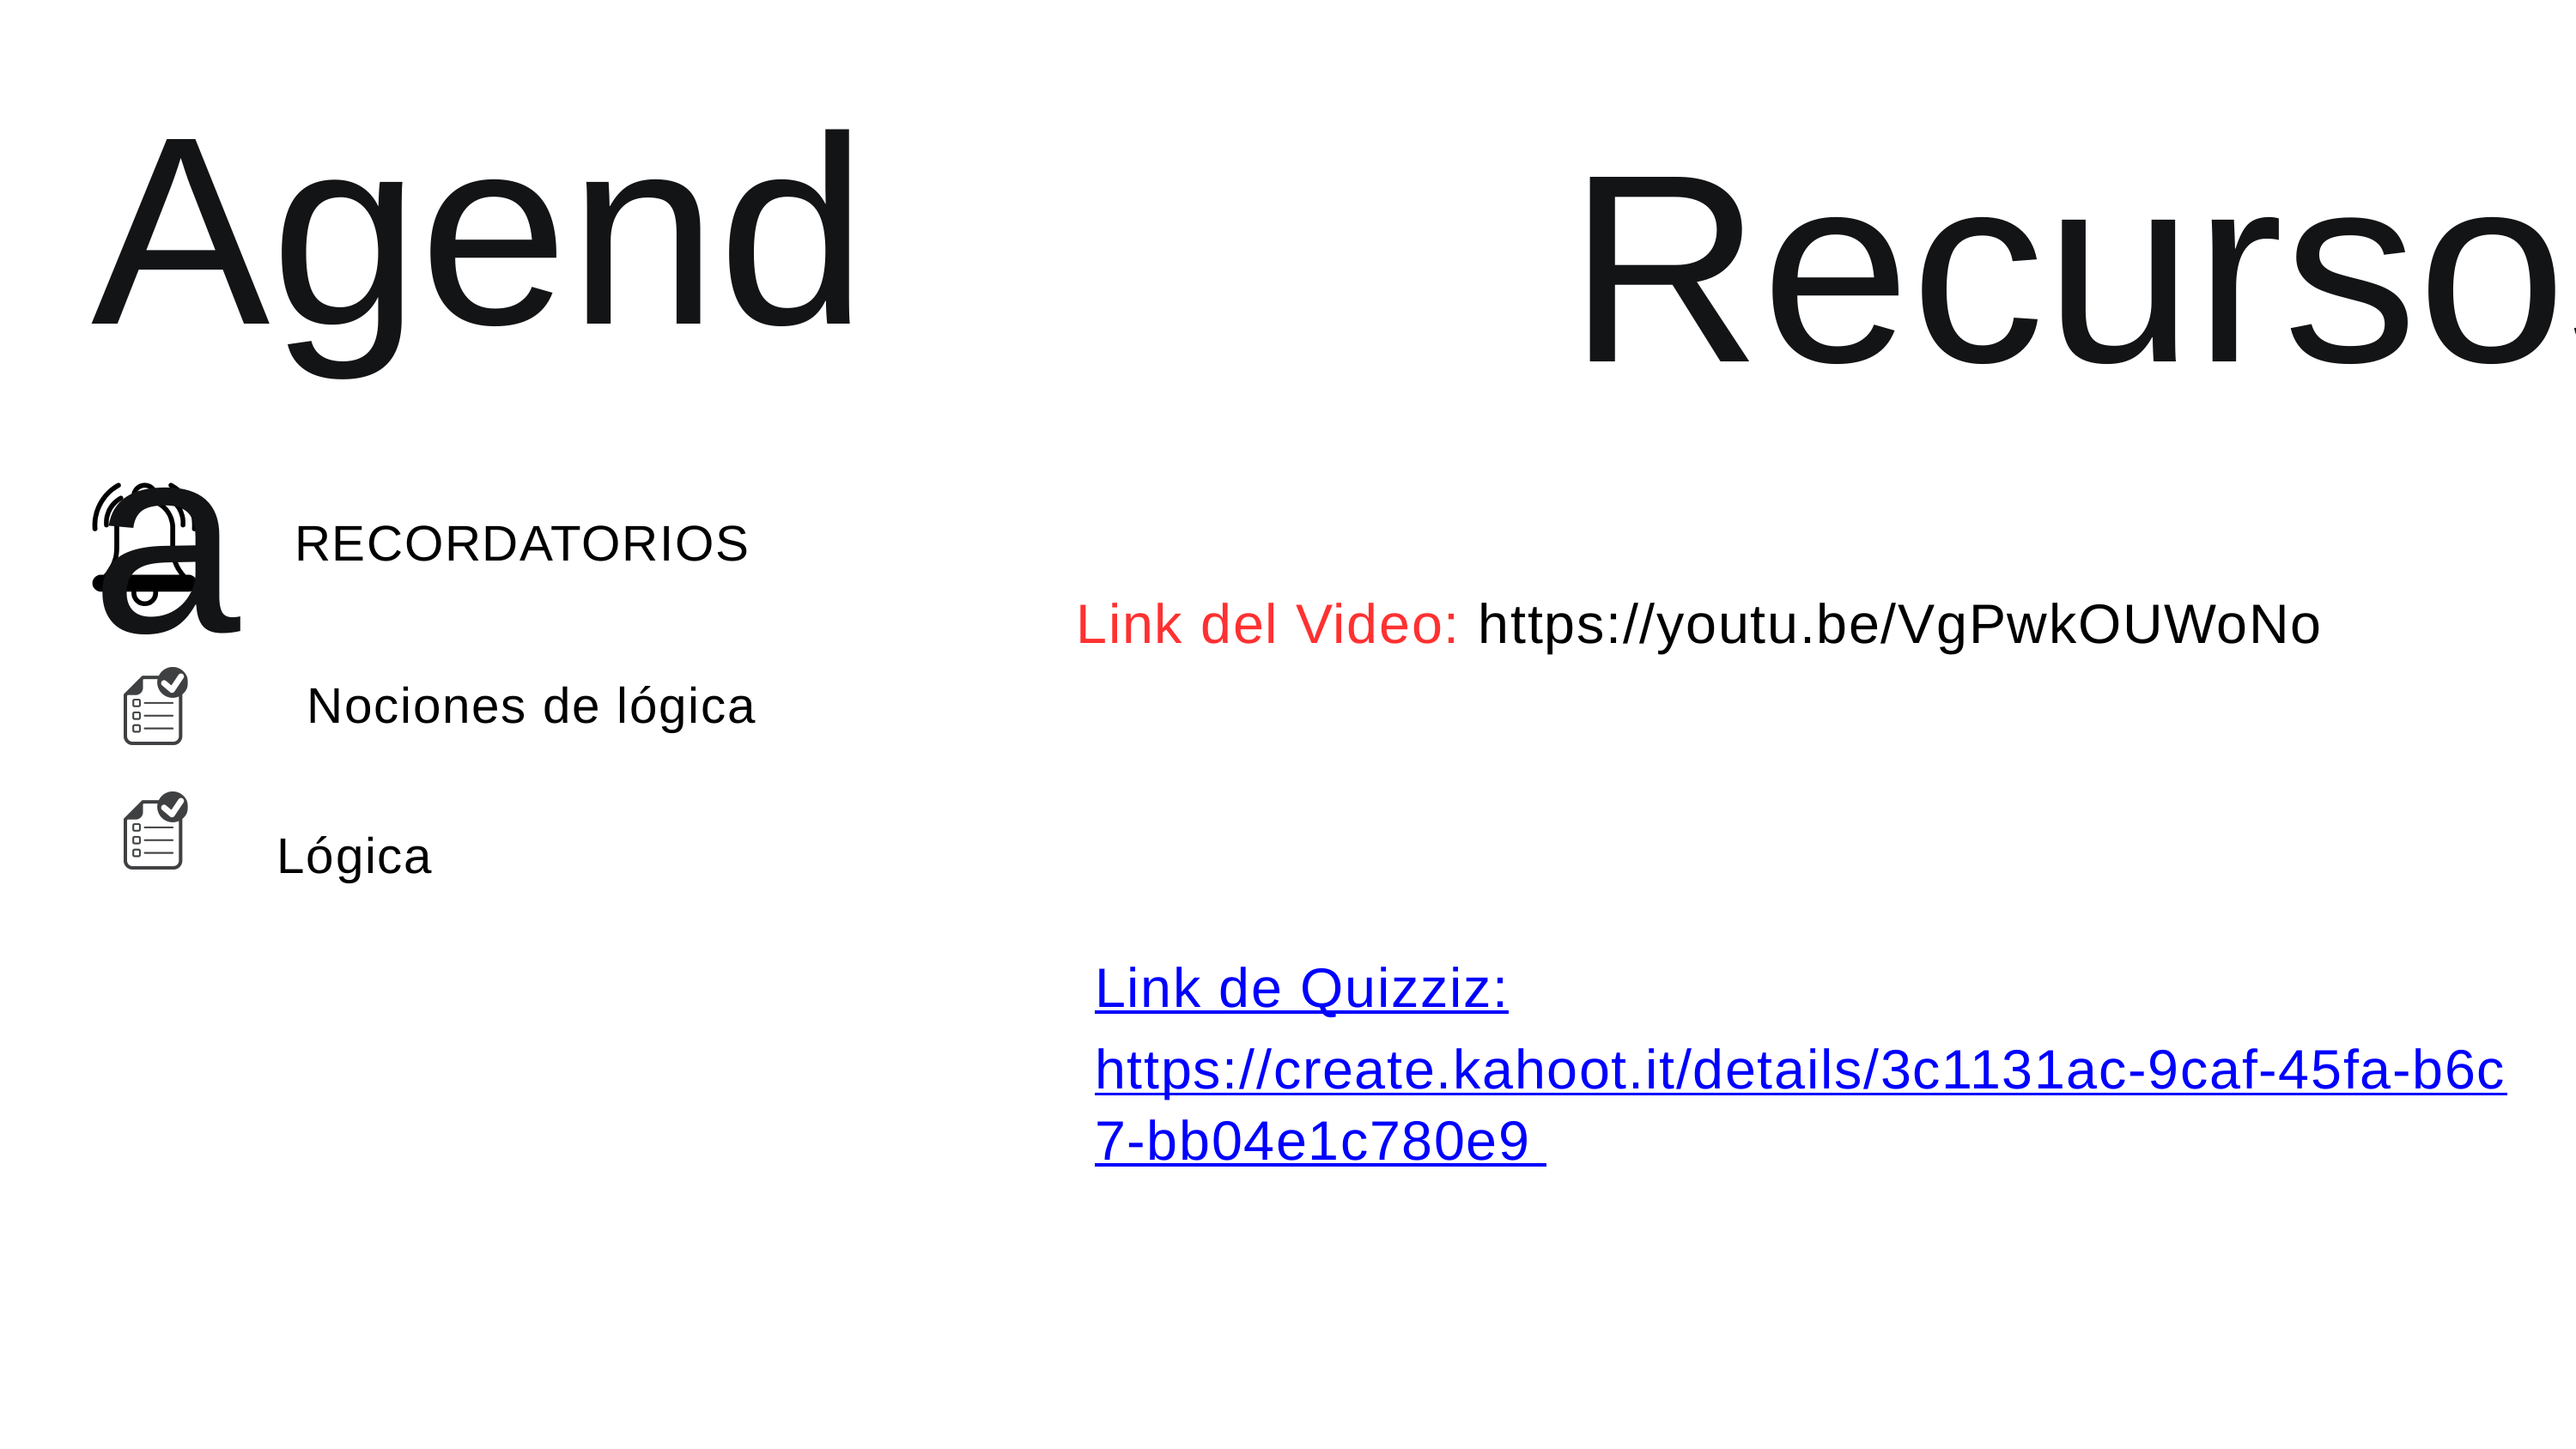

Agenda

Recursos

RECORDATORIOS

Link del Video: https://youtu.be/VgPwkOUWoNo

Nociones de lógica

Lógica

Link de Quizziz:
https://create.kahoot.it/details/3c1131ac-9caf-45fa-b6c7-bb04e1c780e9